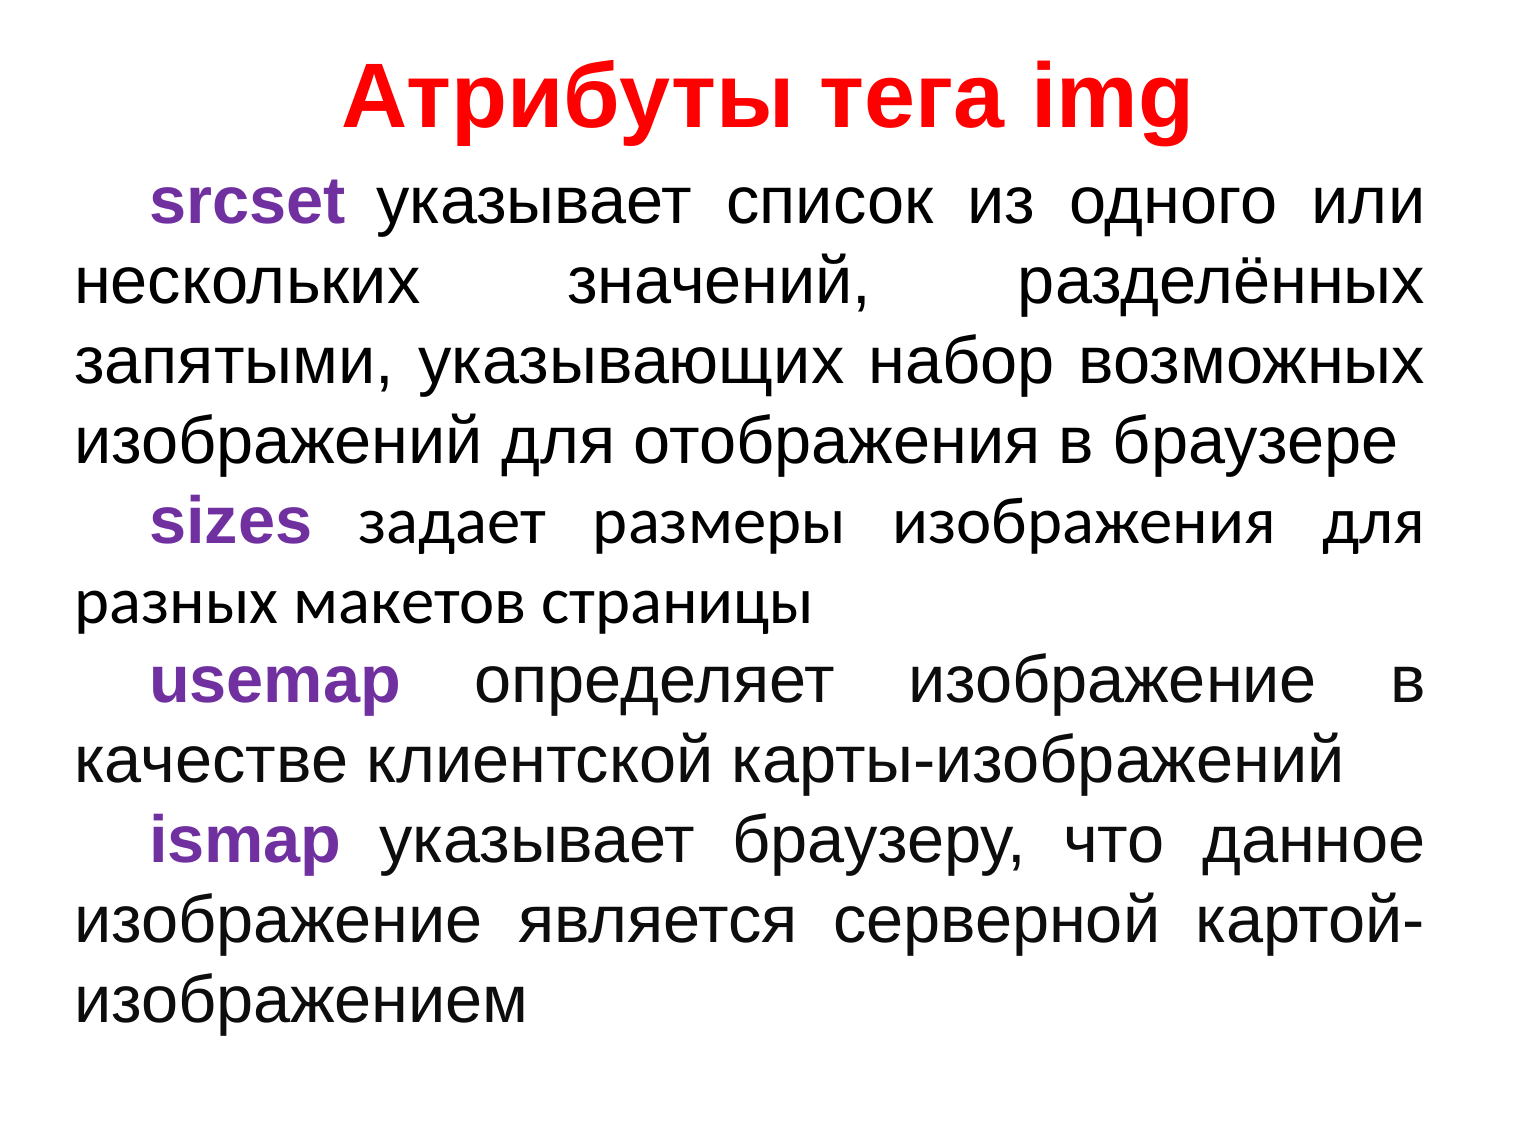

# Атрибуты тега img
srcset указывает список из одного или нескольких значений, разделённых запятыми, указывающих набор возможных изображений для отображения в браузере
sizes задает размеры изображения для разных макетов страницы
usemap определяет изображение в качестве клиентской карты-изображений
ismap указывает браузеру, что данное изображение является серверной картой-изображением